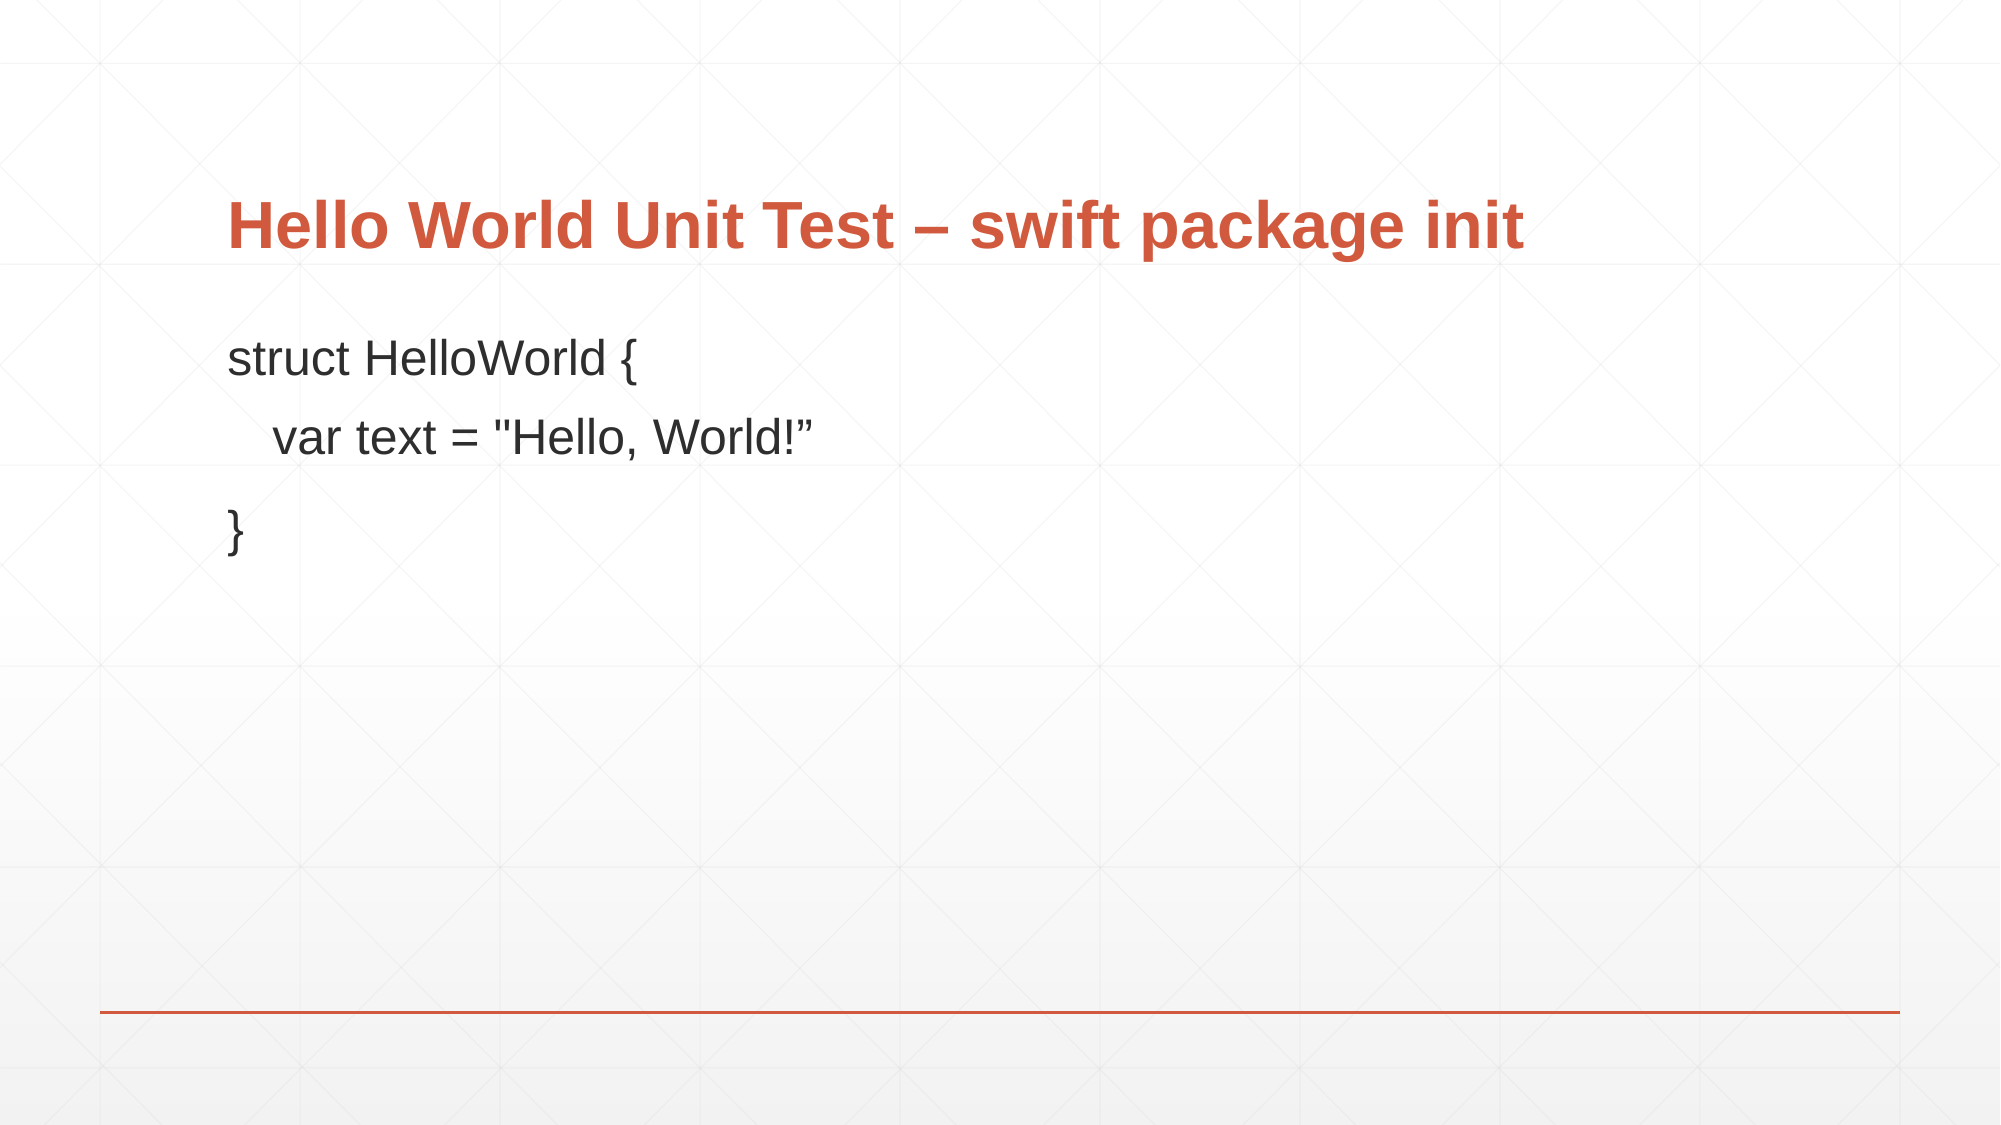

# Hello World Unit Test – swift package init
struct HelloWorld {
var text = "Hello, World!”
}